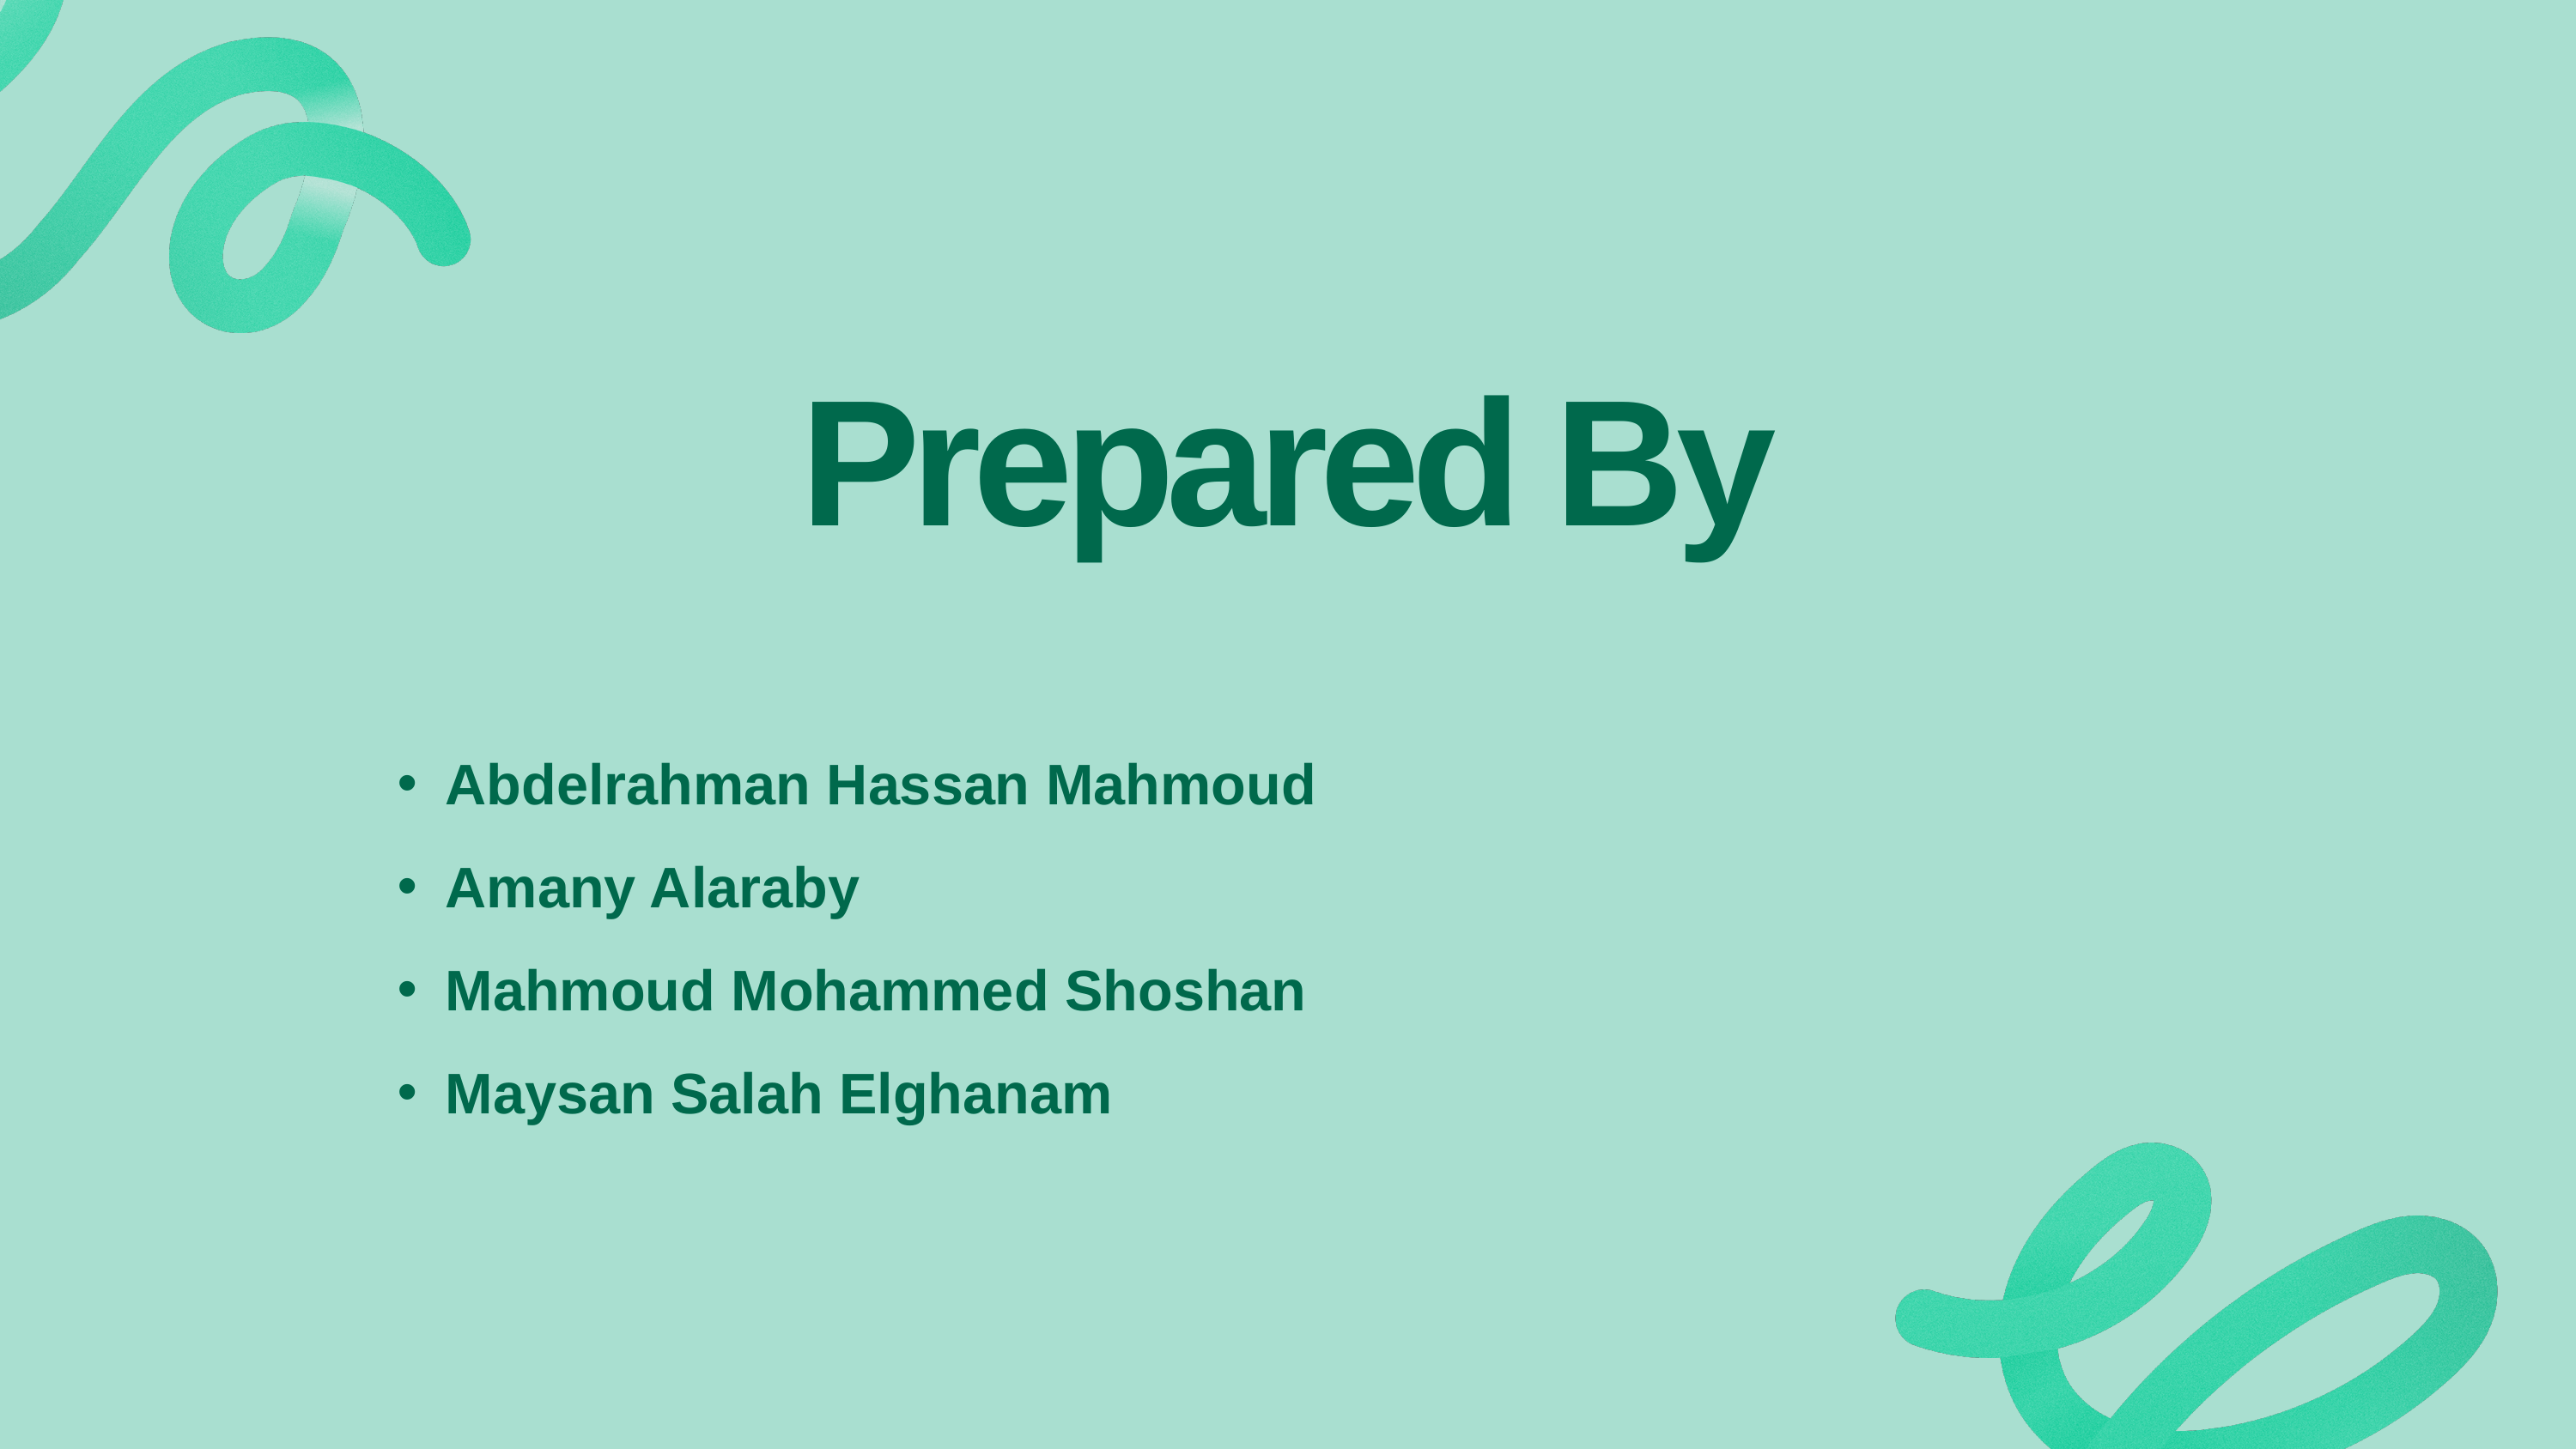

Prepared By
Abdelrahman Hassan Mahmoud
Amany Alaraby
Mahmoud Mohammed Shoshan
Maysan Salah Elghanam